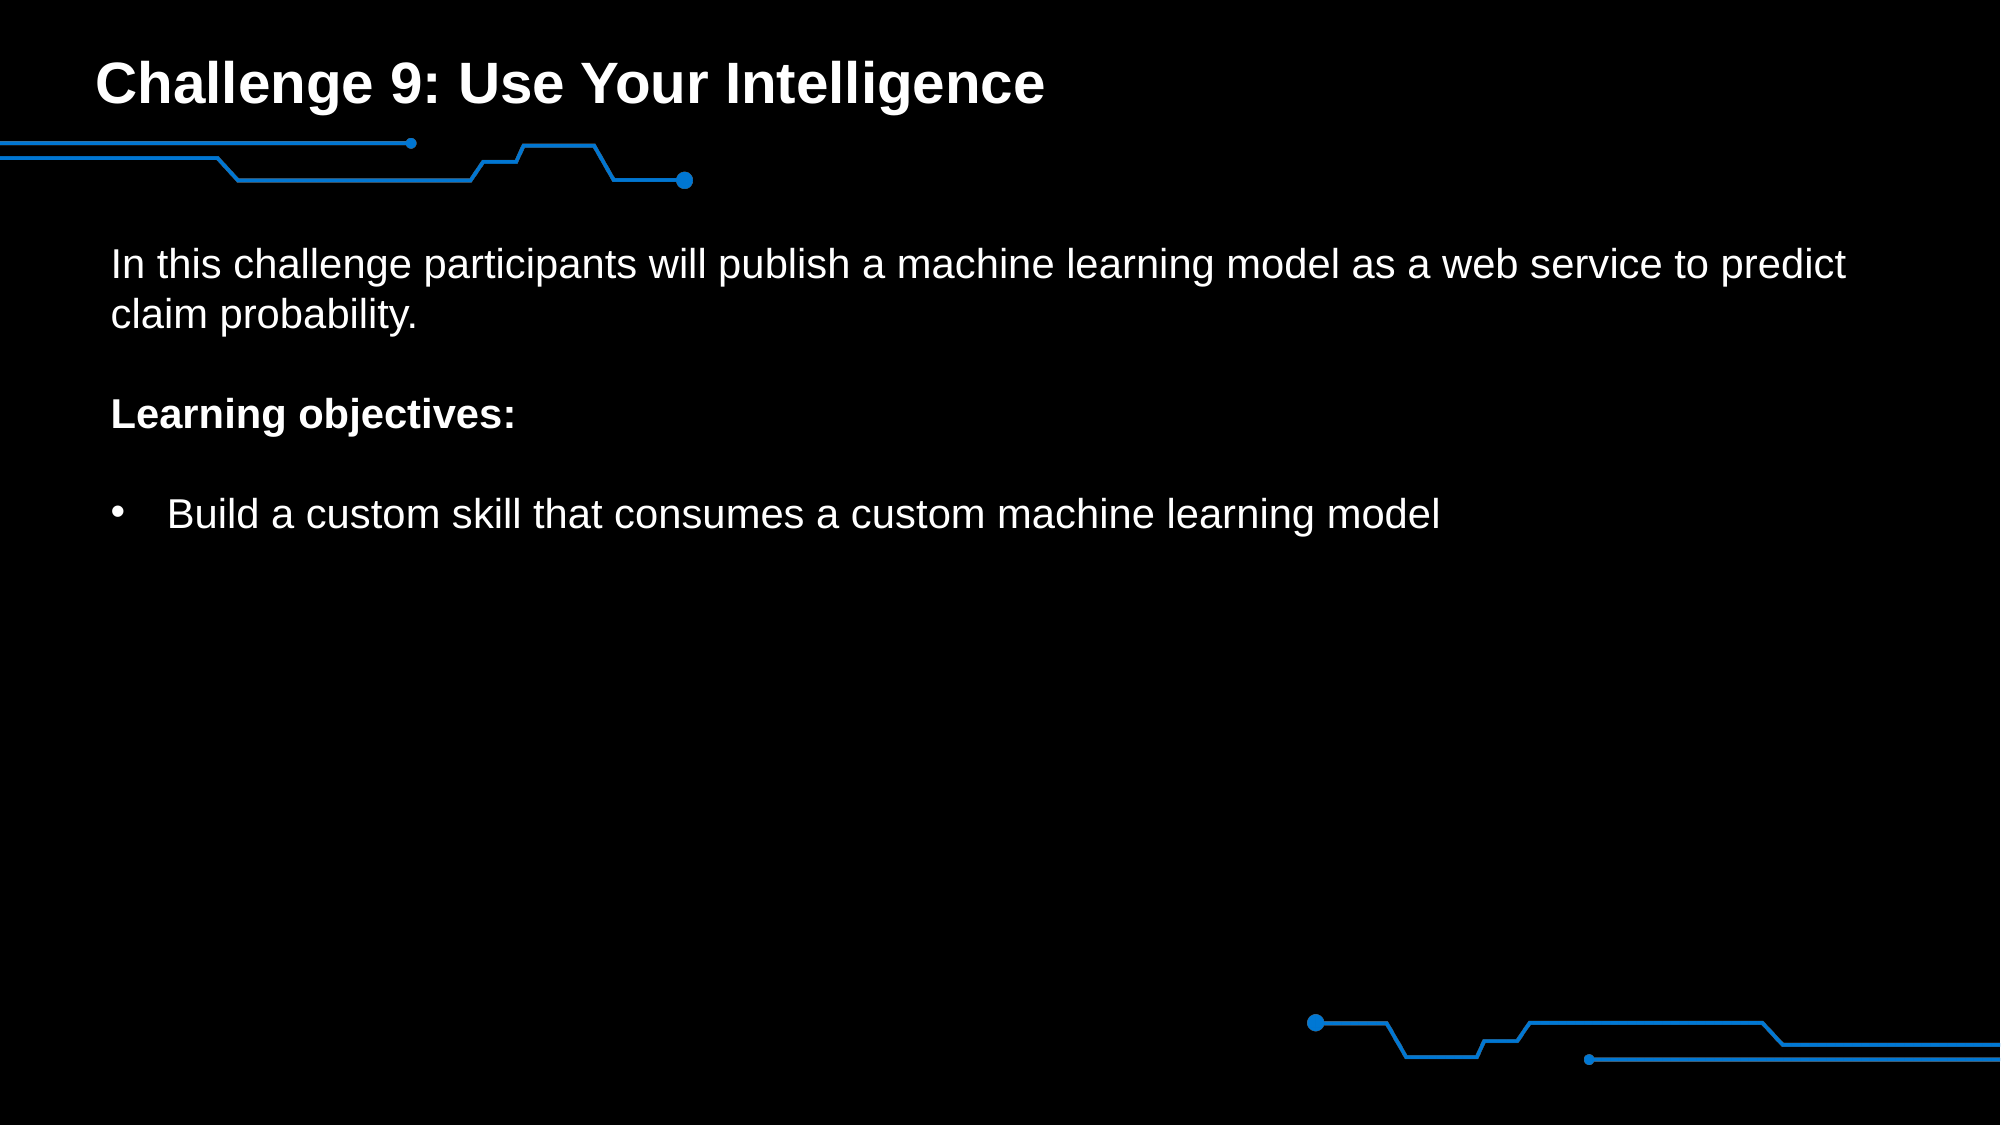

# Challenge 9: Use Your Intelligence
In this challenge participants will publish a machine learning model as a web service to predict claim probability.

Learning objectives:

Build a custom skill that consumes a custom machine learning model